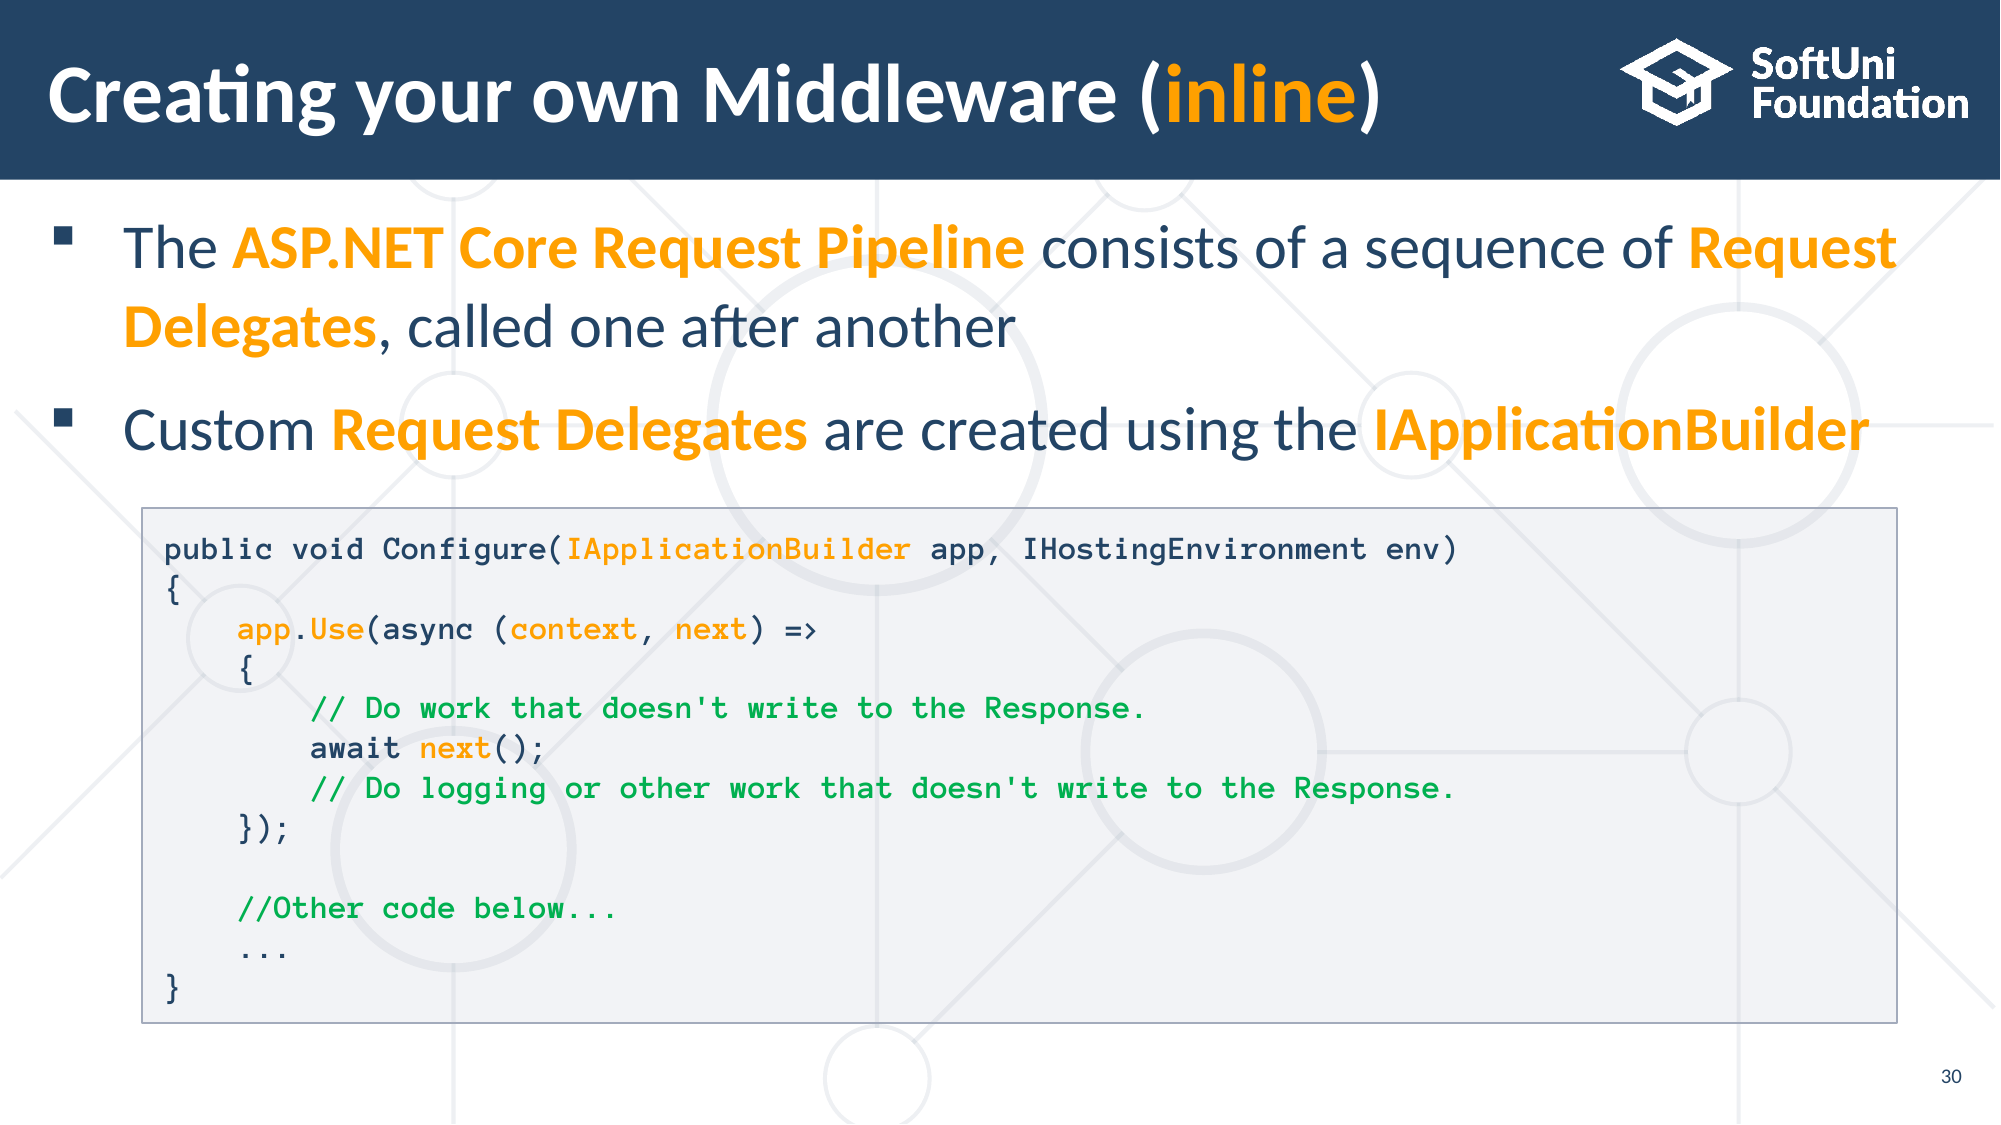

# Creating your own Middleware (inline)
The ASP.NET Core Request Pipeline consists of a sequence of Request
Delegates, called one after another
Custom Request Delegates are created using the IApplicationBuilder

public void Configure(IApplicationBuilder app, IHostingEnvironment env)
{
    app.Use(async (context, next) =>
    {
        // Do work that doesn't write to the Response.
        await next();
        // Do logging or other work that doesn't write to the Response.
    });
    //Other code below...
    ...
}
30